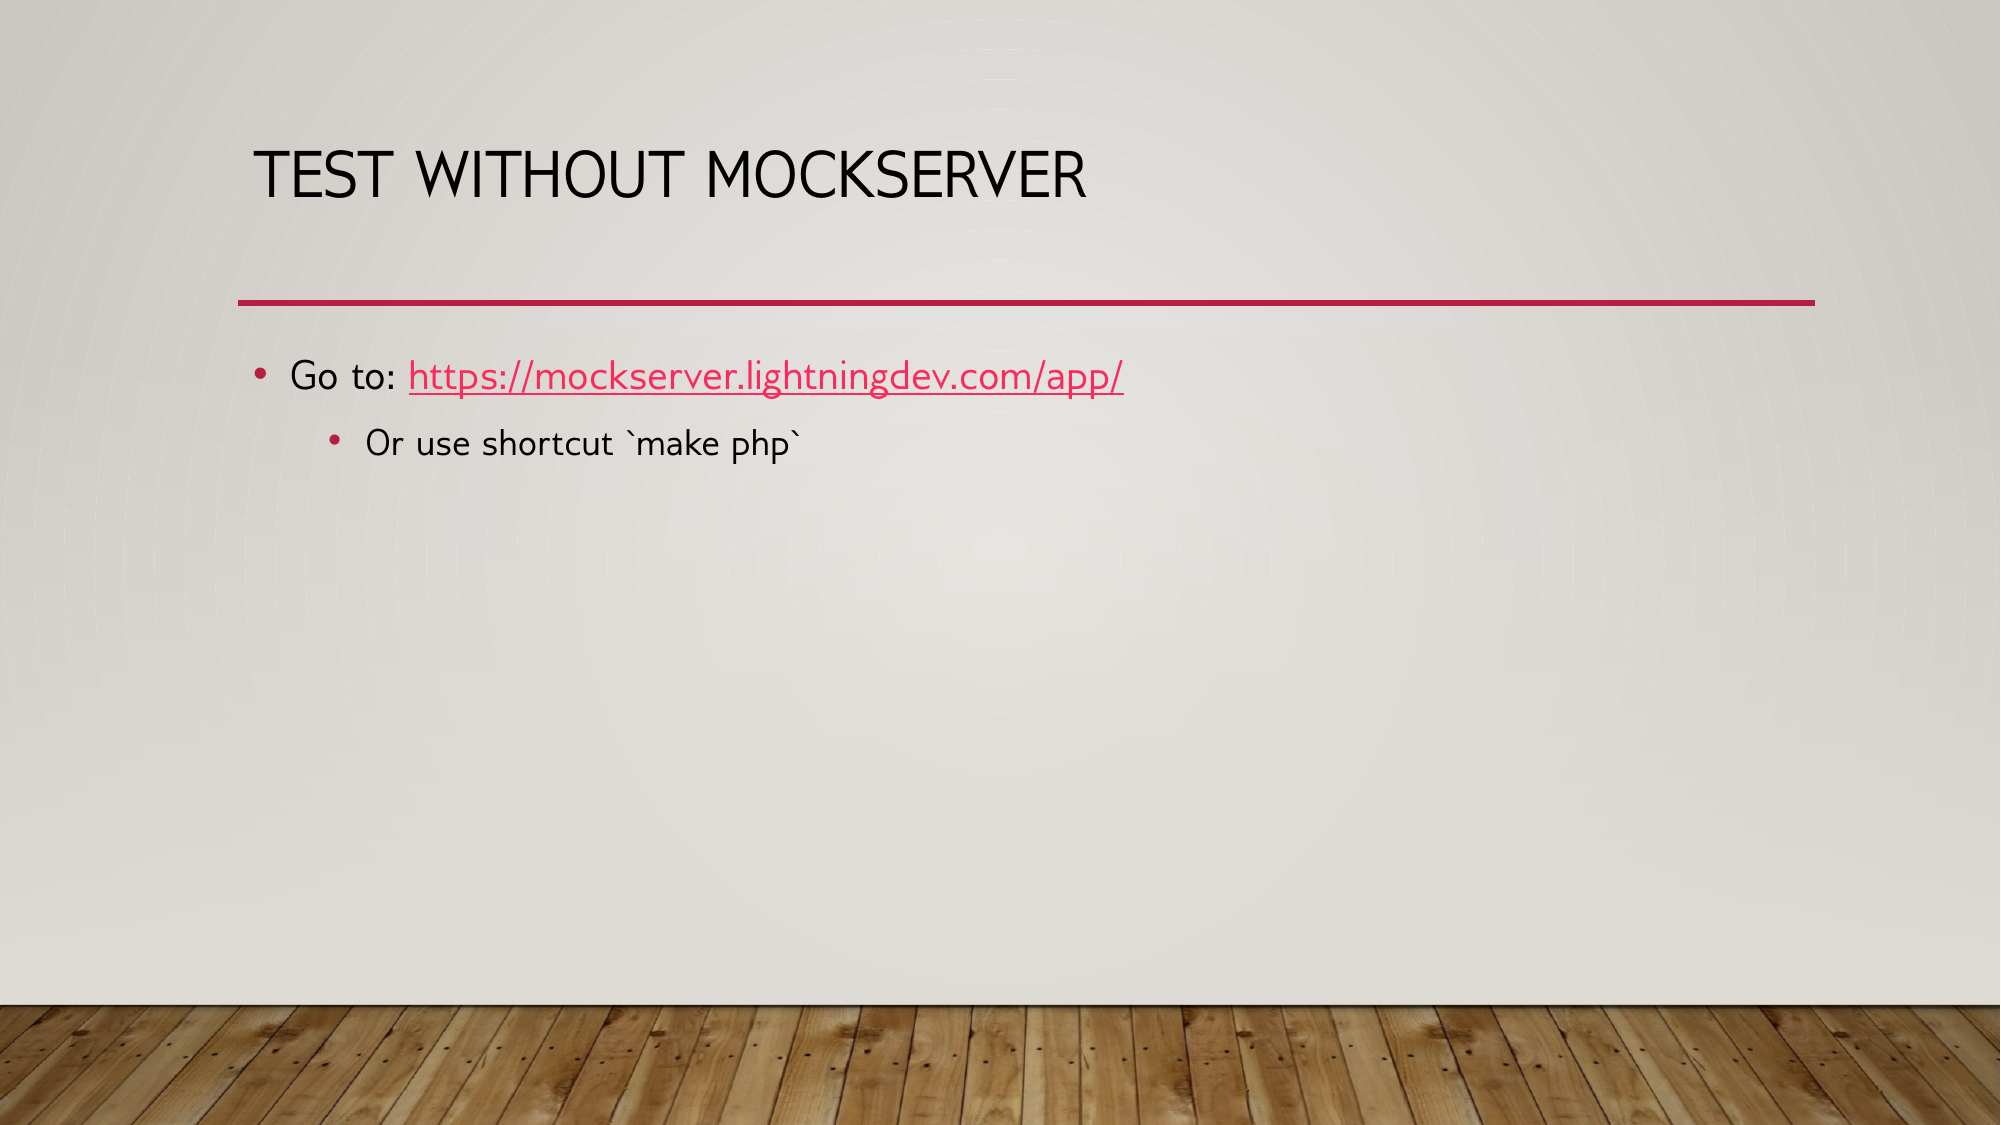

# Test without Mockserver
Go to: https://mockserver.lightningdev.com/app/
Or use shortcut `make php`